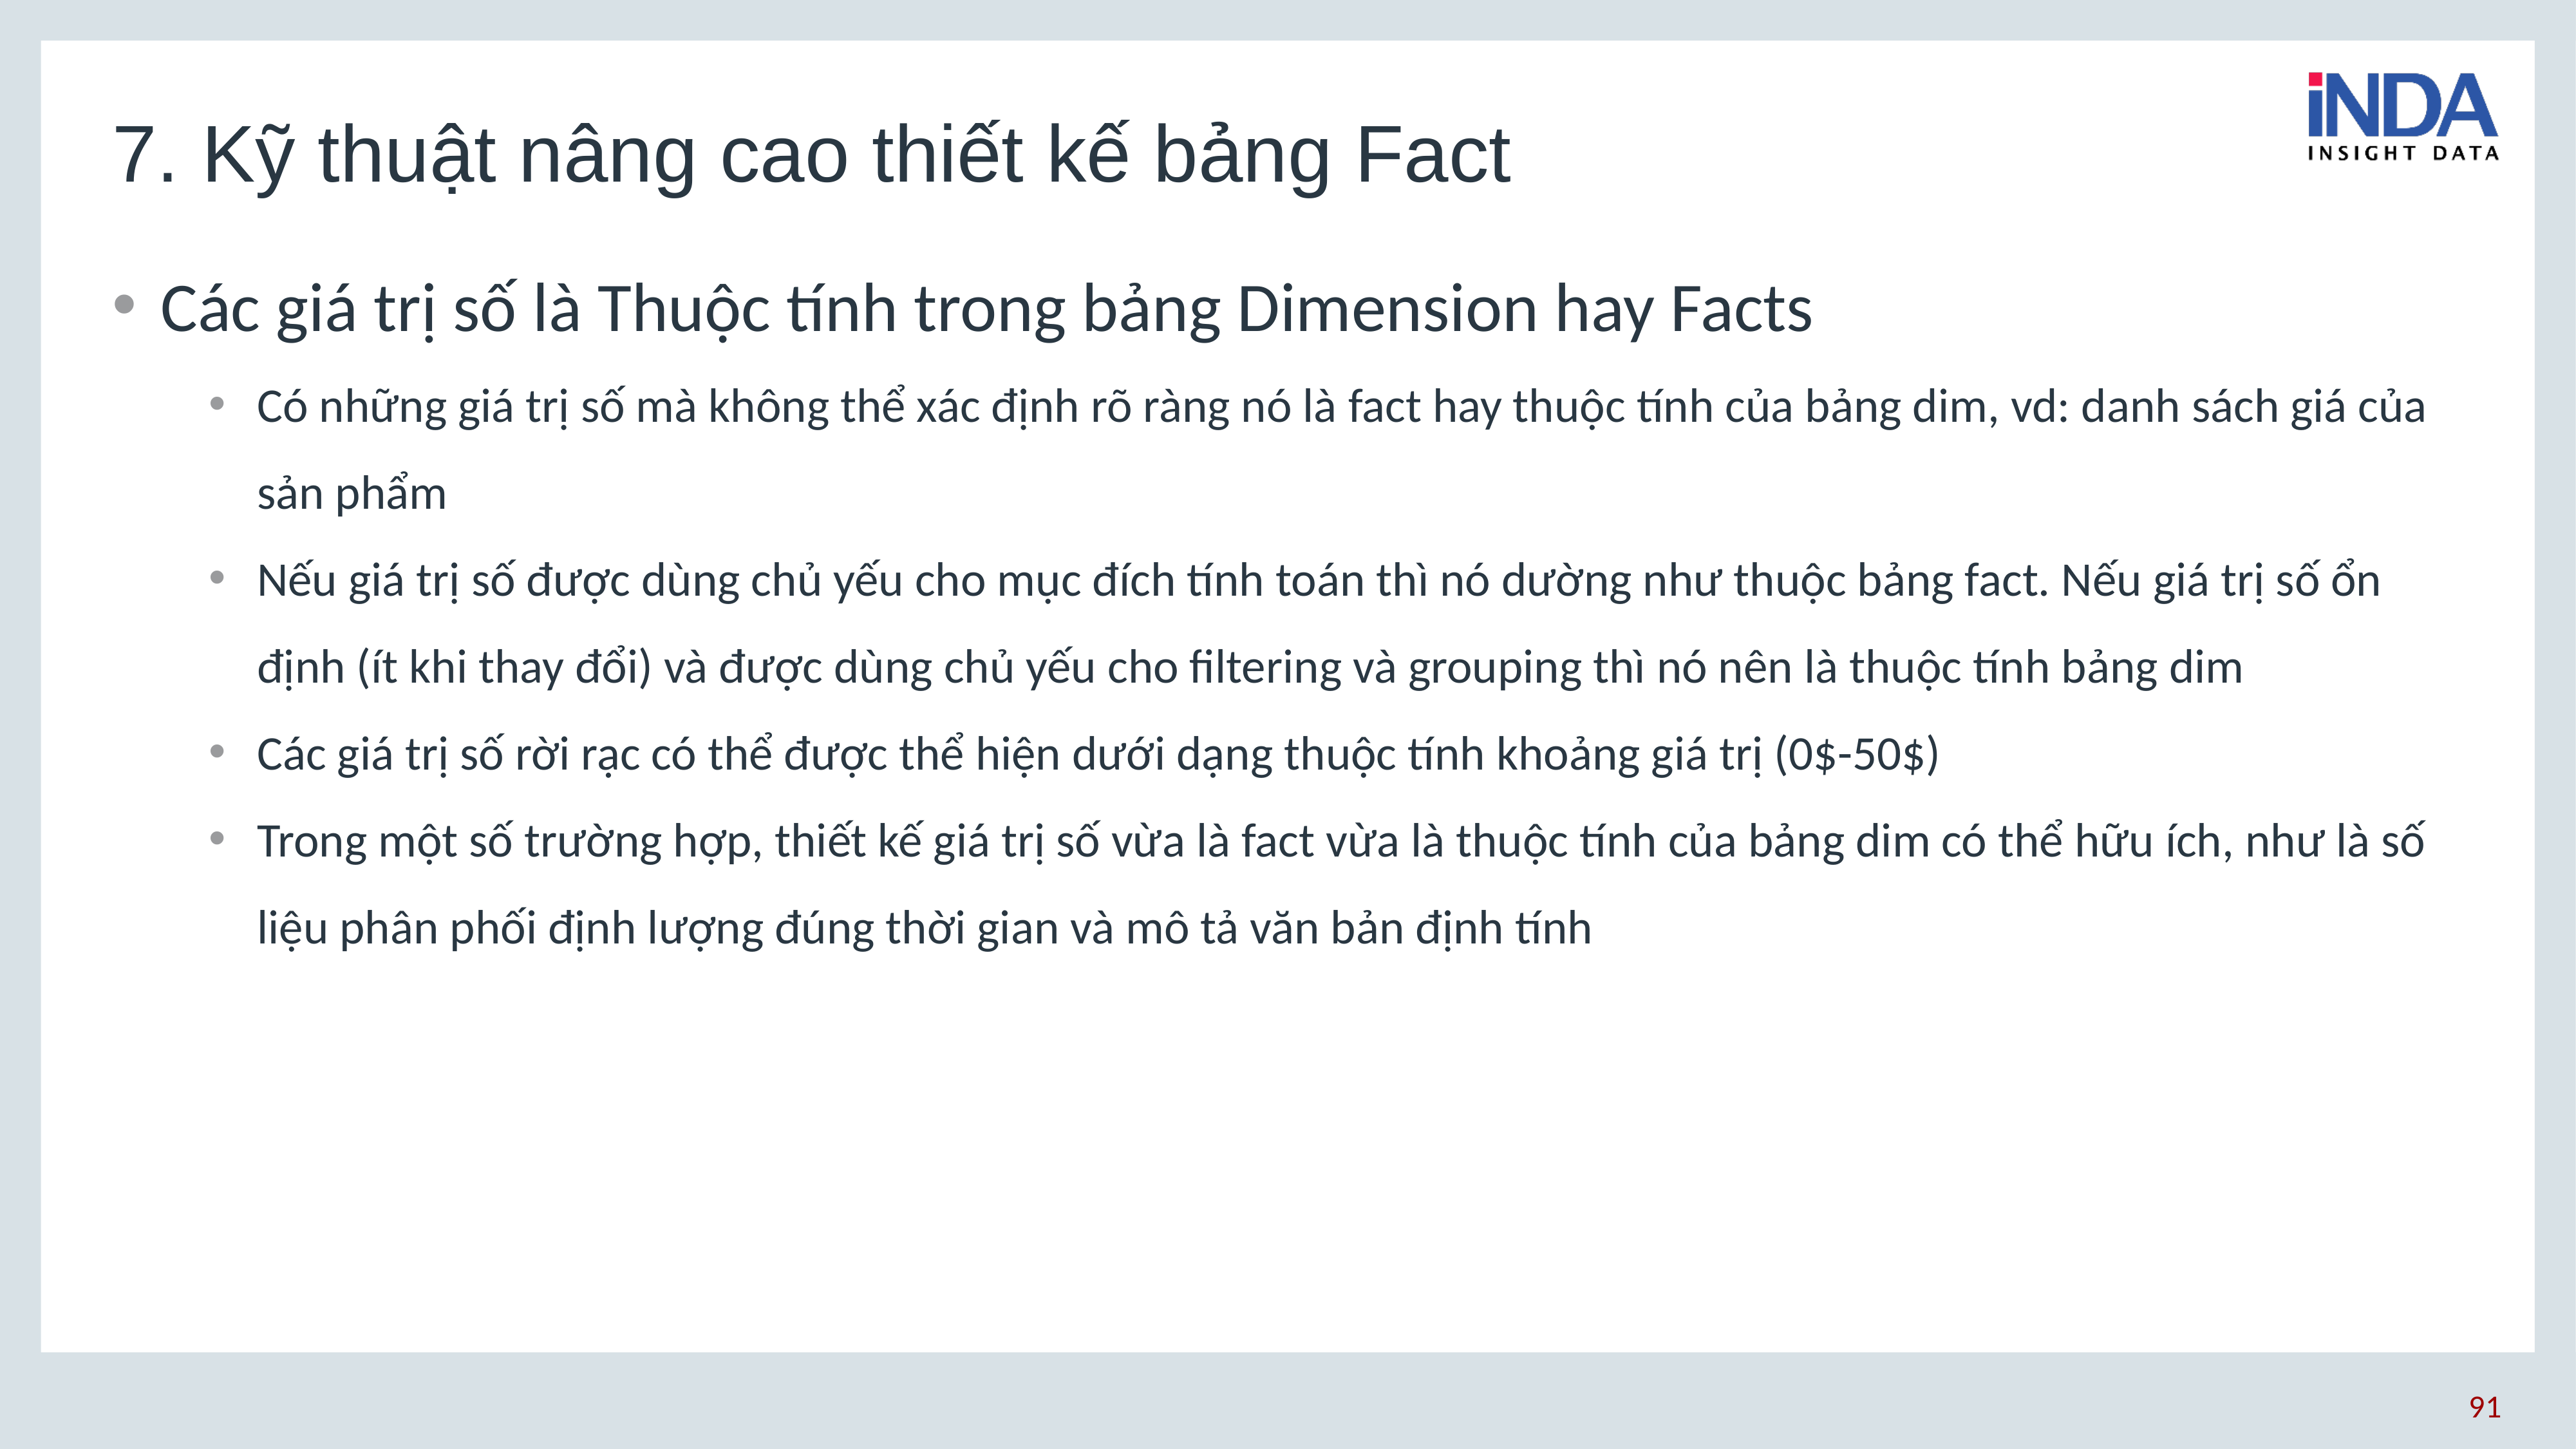

# 7. Kỹ thuật nâng cao thiết kế bảng Fact
Các giá trị số là Thuộc tính trong bảng Dimension hay Facts
Có những giá trị số mà không thể xác định rõ ràng nó là fact hay thuộc tính của bảng dim, vd: danh sách giá của sản phẩm
Nếu giá trị số được dùng chủ yếu cho mục đích tính toán thì nó dường như thuộc bảng fact. Nếu giá trị số ổn định (ít khi thay đổi) và được dùng chủ yếu cho filtering và grouping thì nó nên là thuộc tính bảng dim
Các giá trị số rời rạc có thể được thể hiện dưới dạng thuộc tính khoảng giá trị (0$-50$)
Trong một số trường hợp, thiết kế giá trị số vừa là fact vừa là thuộc tính của bảng dim có thể hữu ích, như là số liệu phân phối định lượng đúng thời gian và mô tả văn bản định tính

91